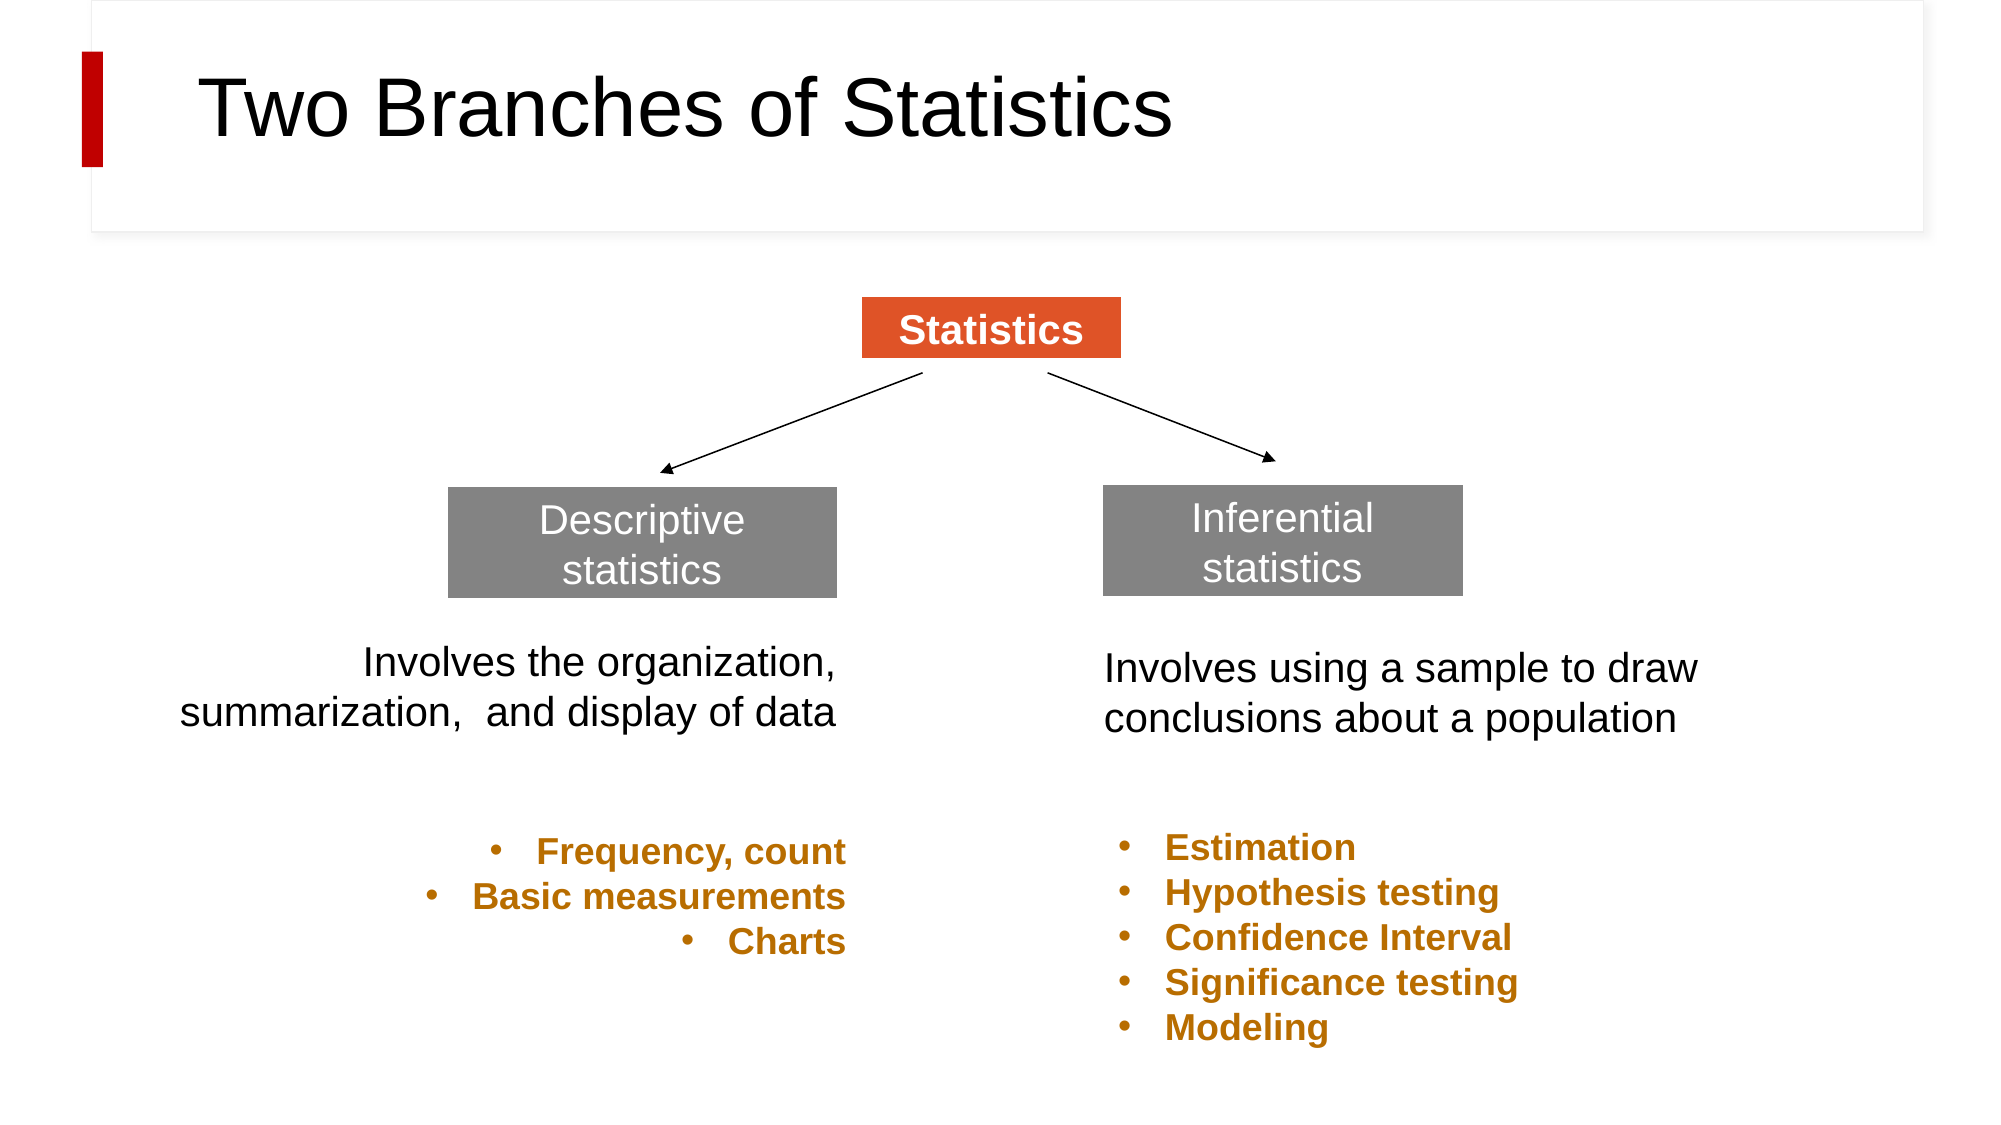

# Two Branches of Statistics
Statistics

Inferential statistics
Descriptive statistics
Involves the organization, summarization,  and display of data
Involves using a sample to draw conclusions about a population
Estimation
Hypothesis testing
Confidence Interval
Significance testing
Modeling
Frequency, count
Basic measurements
Charts